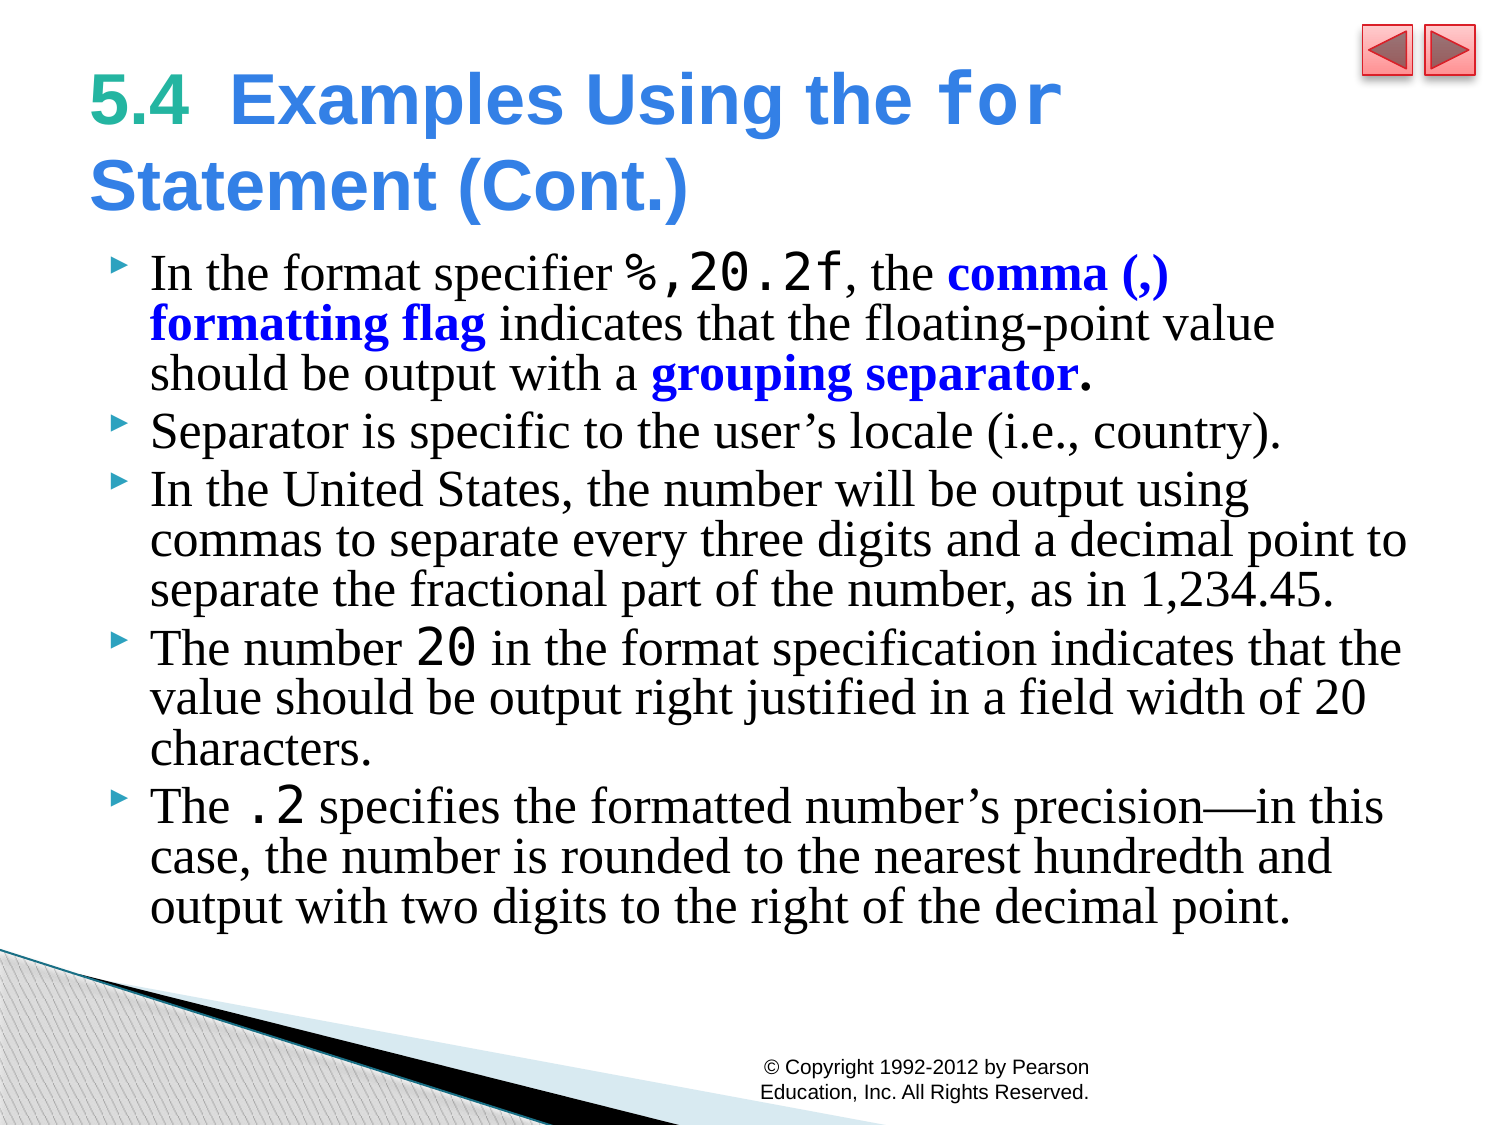

# 5.4  Examples Using the for Statement (Cont.)
In the format specifier %,20.2f, the comma (,) formatting flag indicates that the floating-point value should be output with a grouping separator.
Separator is specific to the user’s locale (i.e., country).
In the United States, the number will be output using commas to separate every three digits and a decimal point to separate the fractional part of the number, as in 1,234.45.
The number 20 in the format specification indicates that the value should be output right justified in a field width of 20 characters.
The .2 specifies the formatted number’s precision—in this case, the number is rounded to the nearest hundredth and output with two digits to the right of the decimal point.
© Copyright 1992-2012 by Pearson Education, Inc. All Rights Reserved.